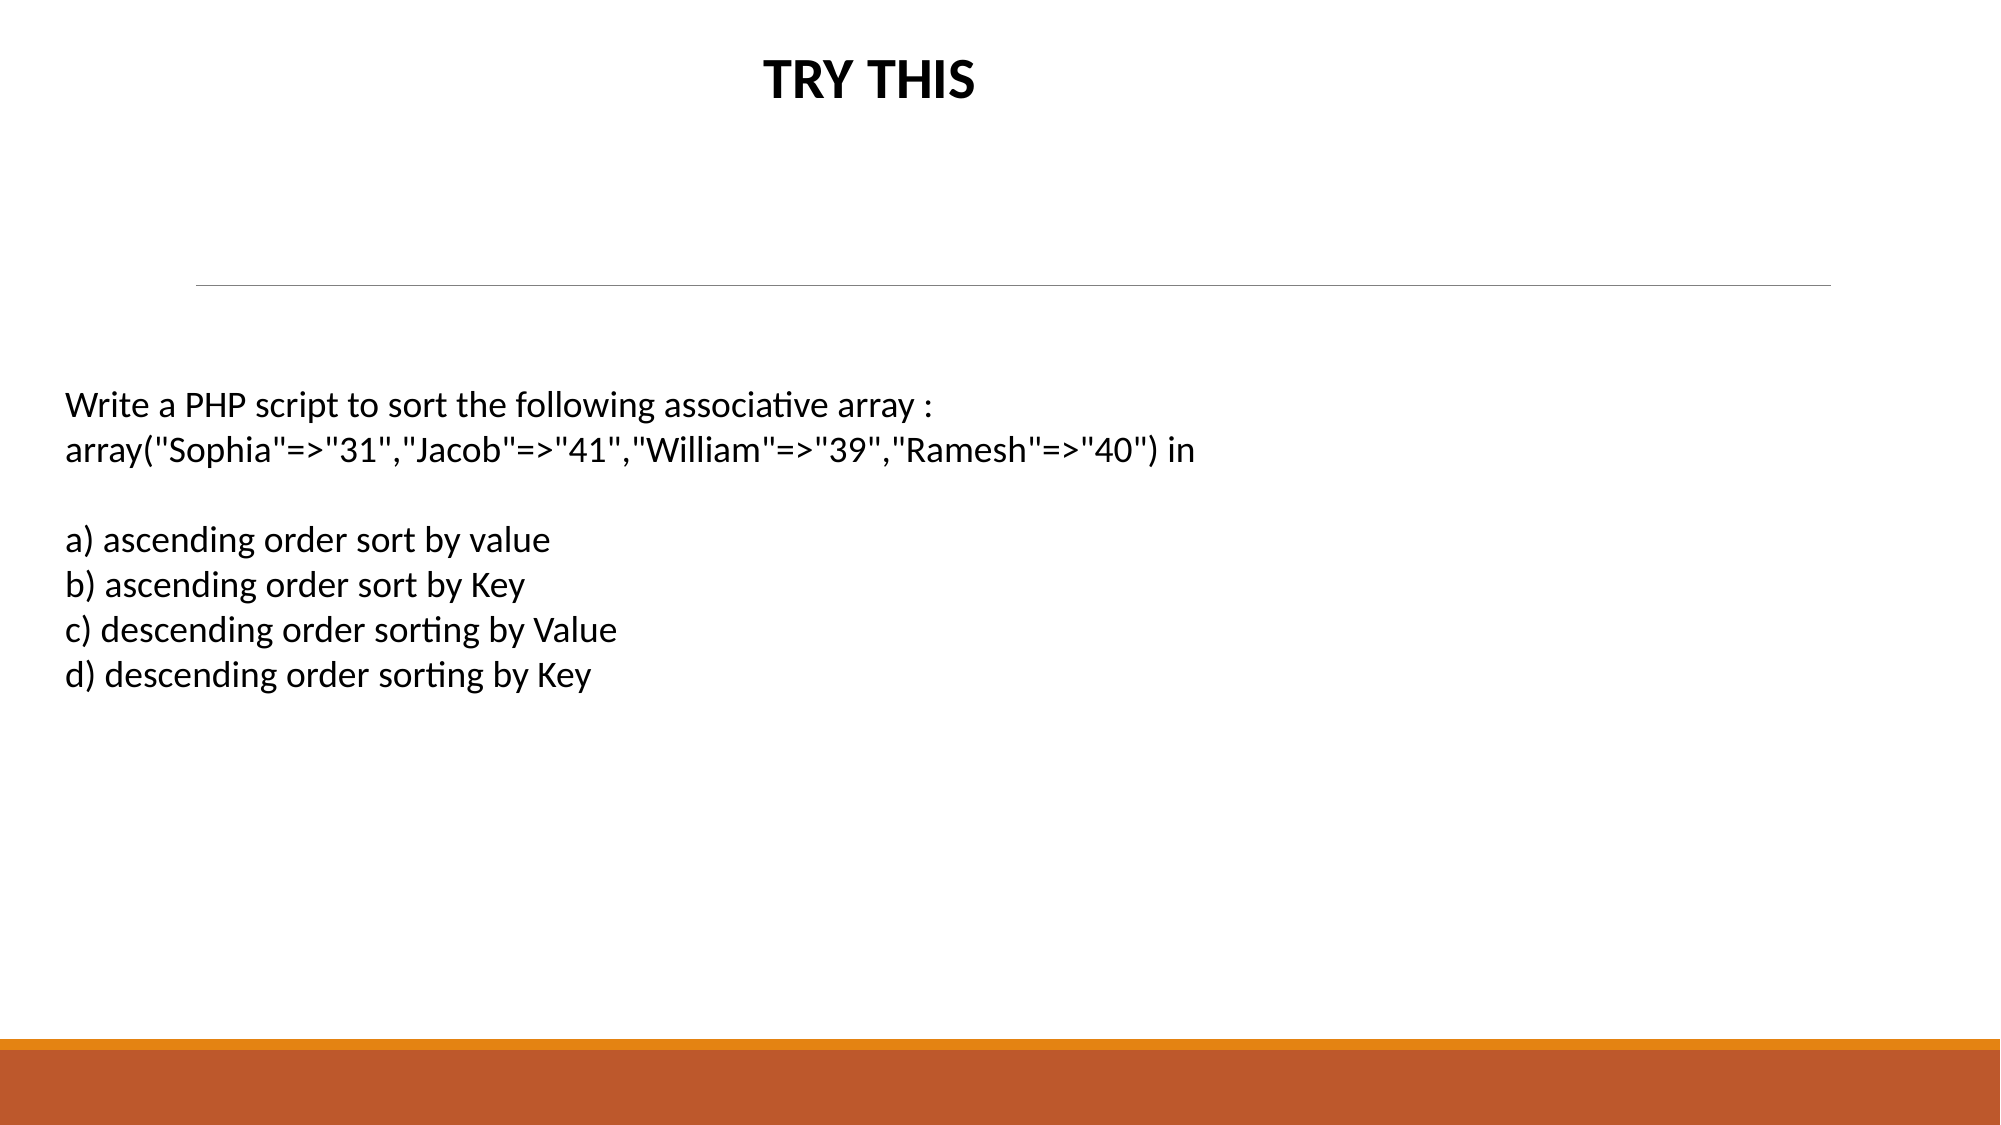

TRY THIS
Write a PHP script to sort the following associative array :
array("Sophia"=>"31","Jacob"=>"41","William"=>"39","Ramesh"=>"40") in
a) ascending order sort by value
b) ascending order sort by Key
c) descending order sorting by Value
d) descending order sorting by Key